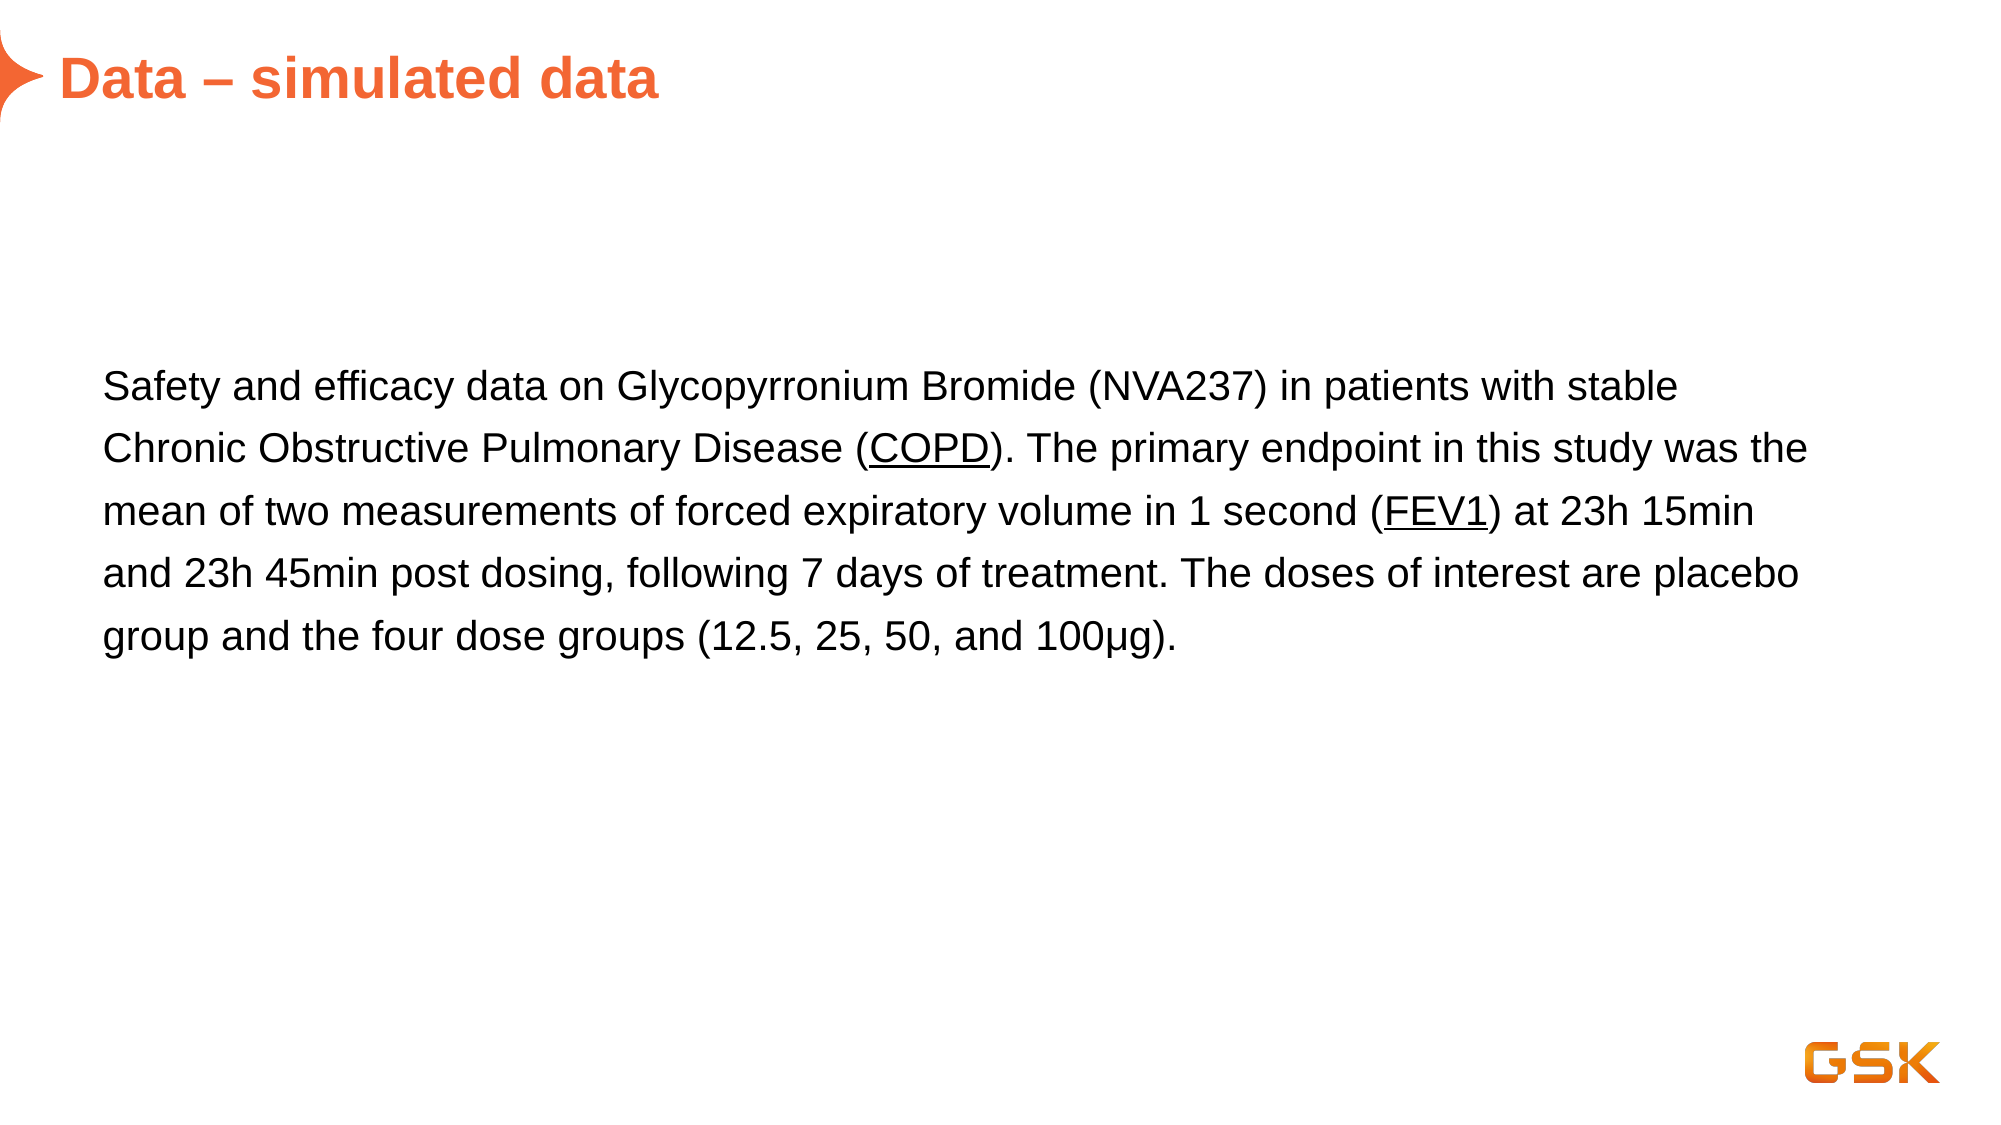

# Data – simulated data
Safety and efficacy data on Glycopyrronium Bromide (NVA237) in patients with stable Chronic Obstructive Pulmonary Disease (COPD). The primary endpoint in this study was the mean of two measurements of forced expiratory volume in 1 second (FEV1) at 23h 15min and 23h 45min post dosing, following 7 days of treatment. The doses of interest are placebo group and the four dose groups (12.5, 25, 50, and 100μg).